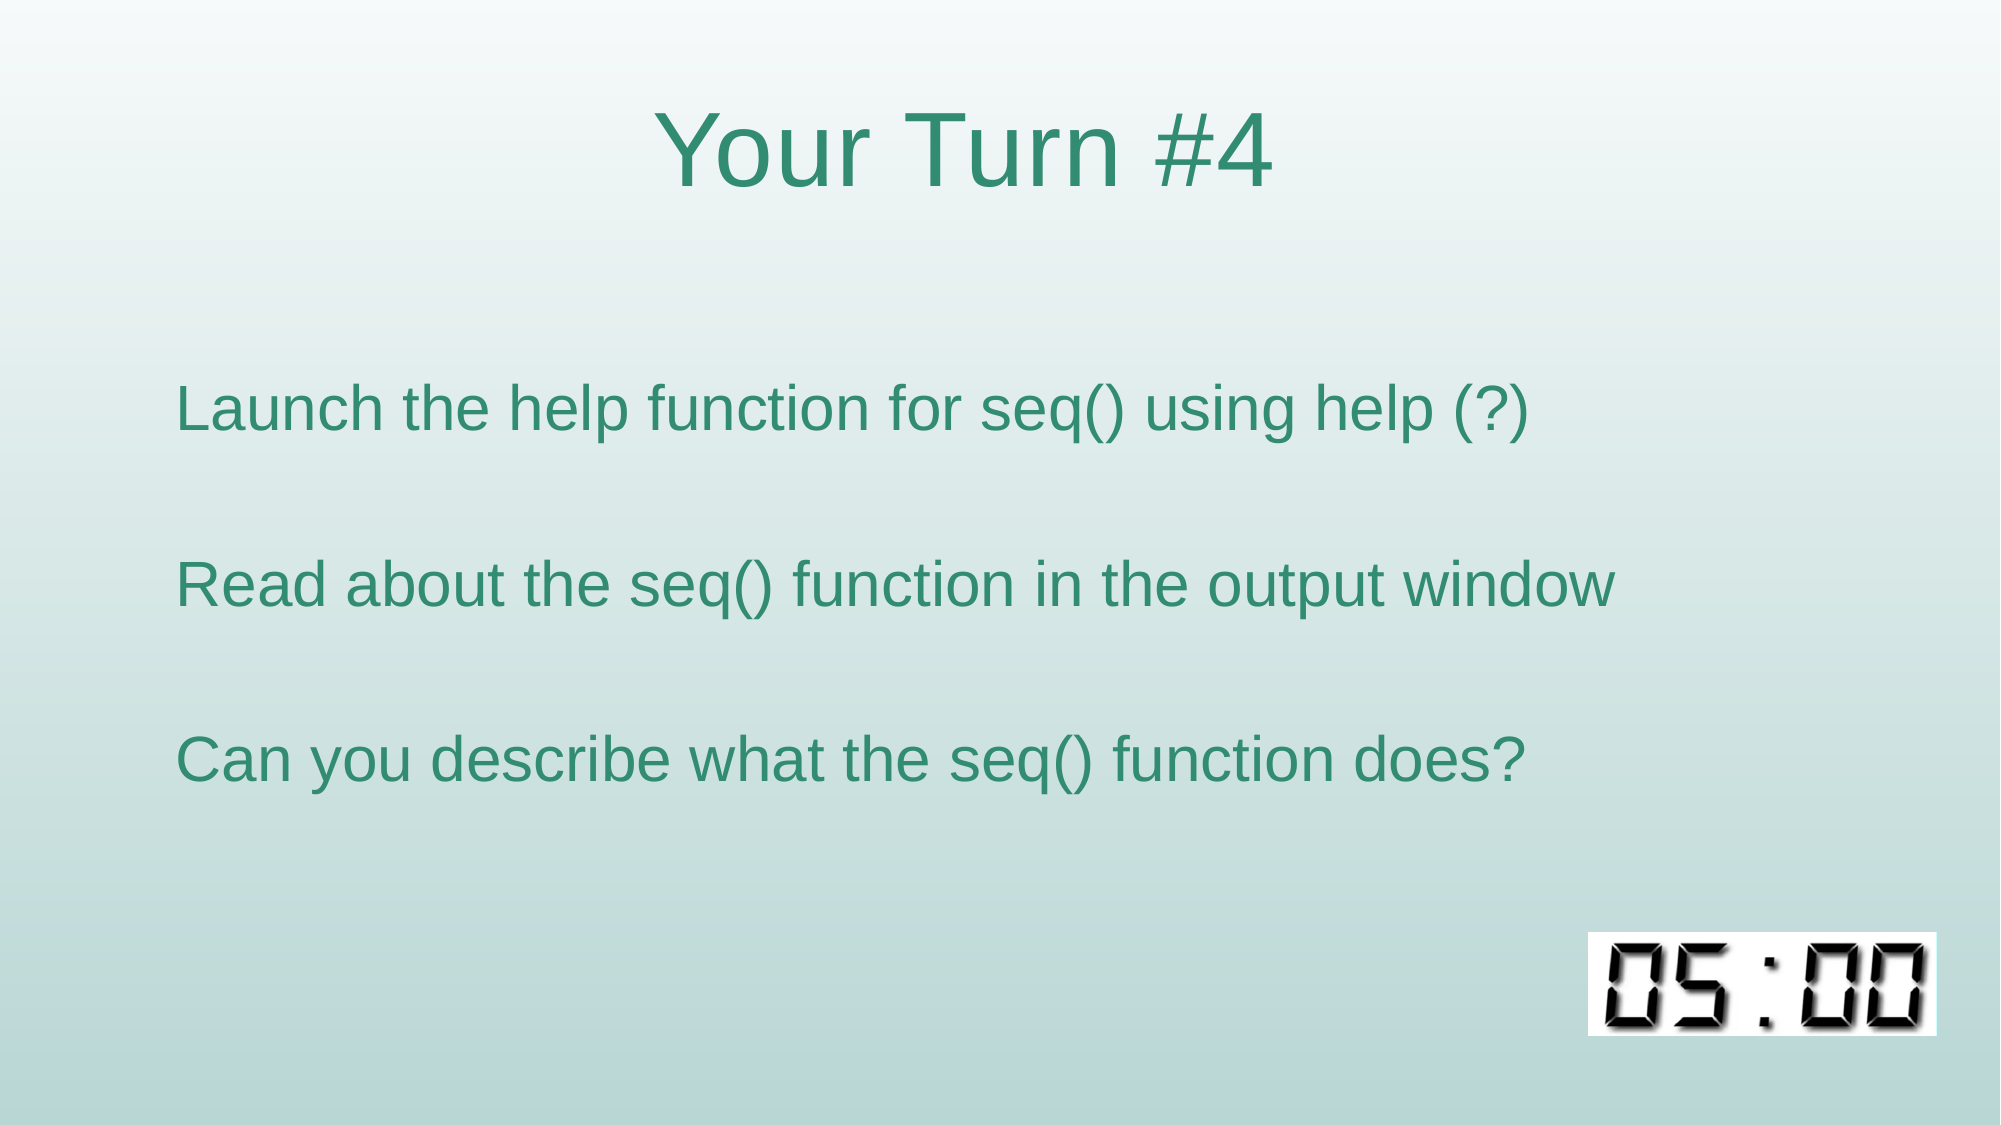

# Your Turn #4
Launch the help function for seq() using help (?)

Read about the seq() function in the output window

Can you describe what the seq() function does?